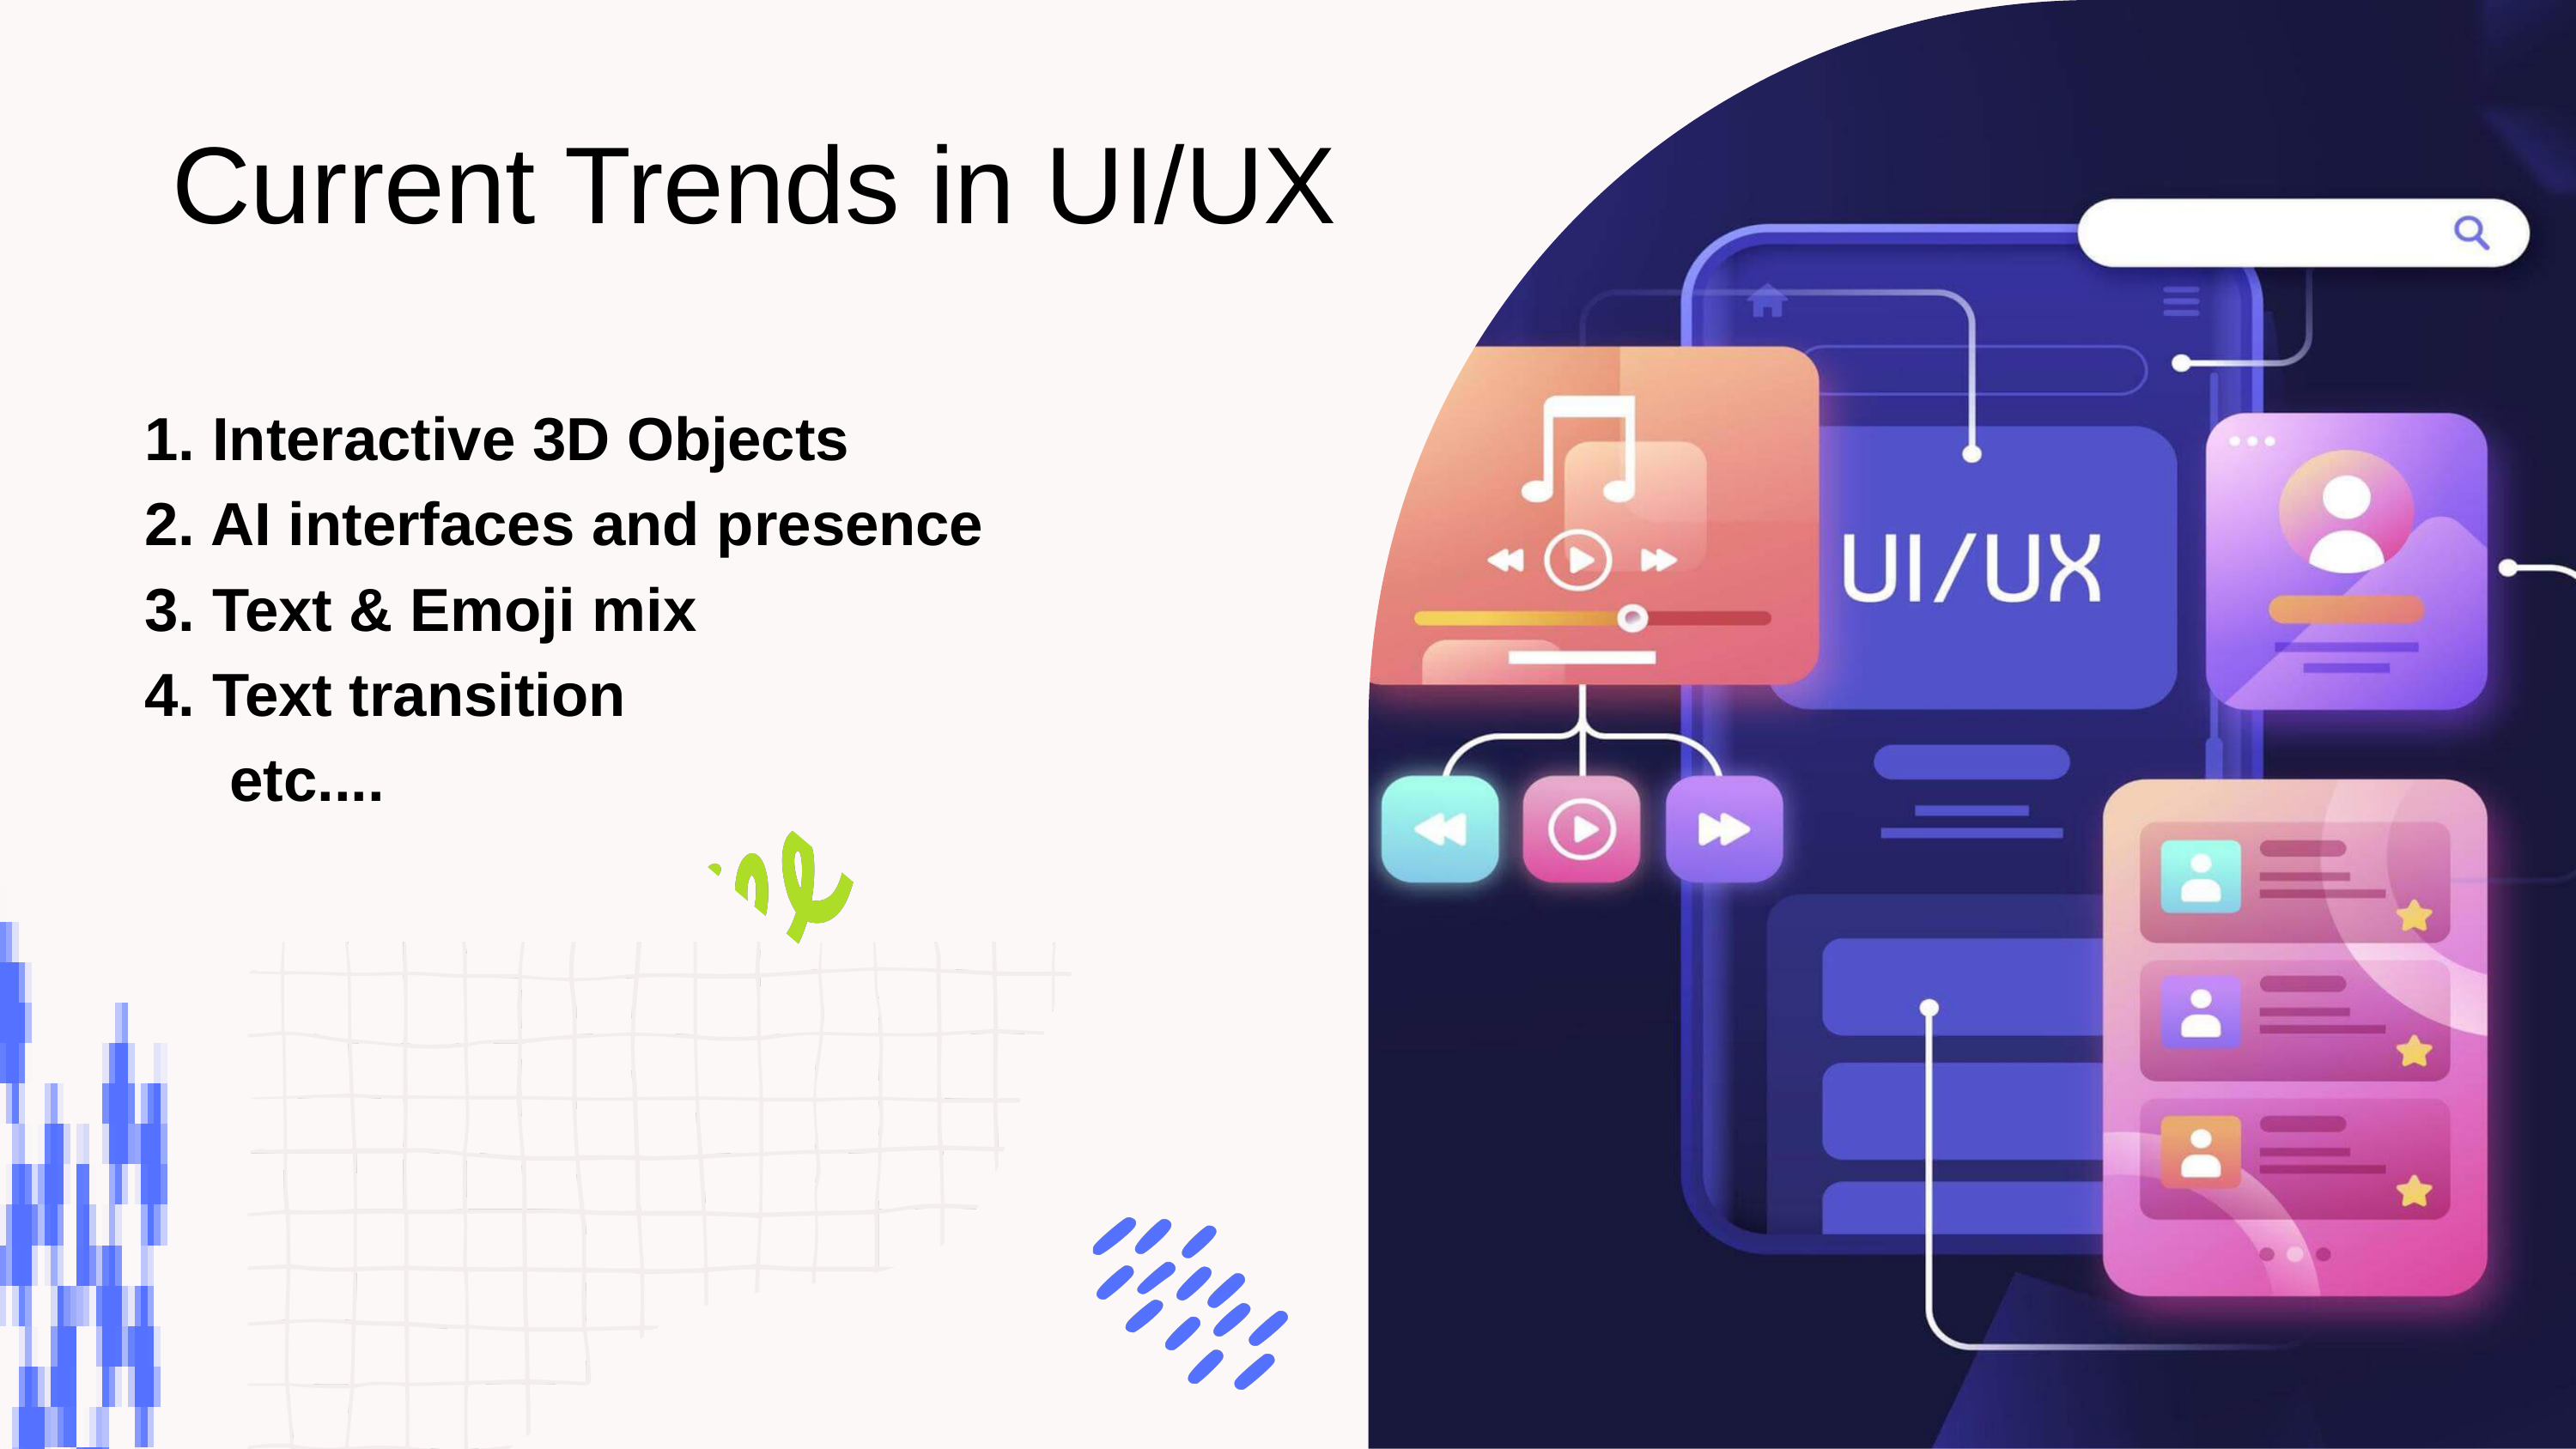

Current Trends in UI/UX
1. Interactive 3D Objects
2. AI interfaces and presence
3. Text & Emoji mix
4. Text transition
     etc....